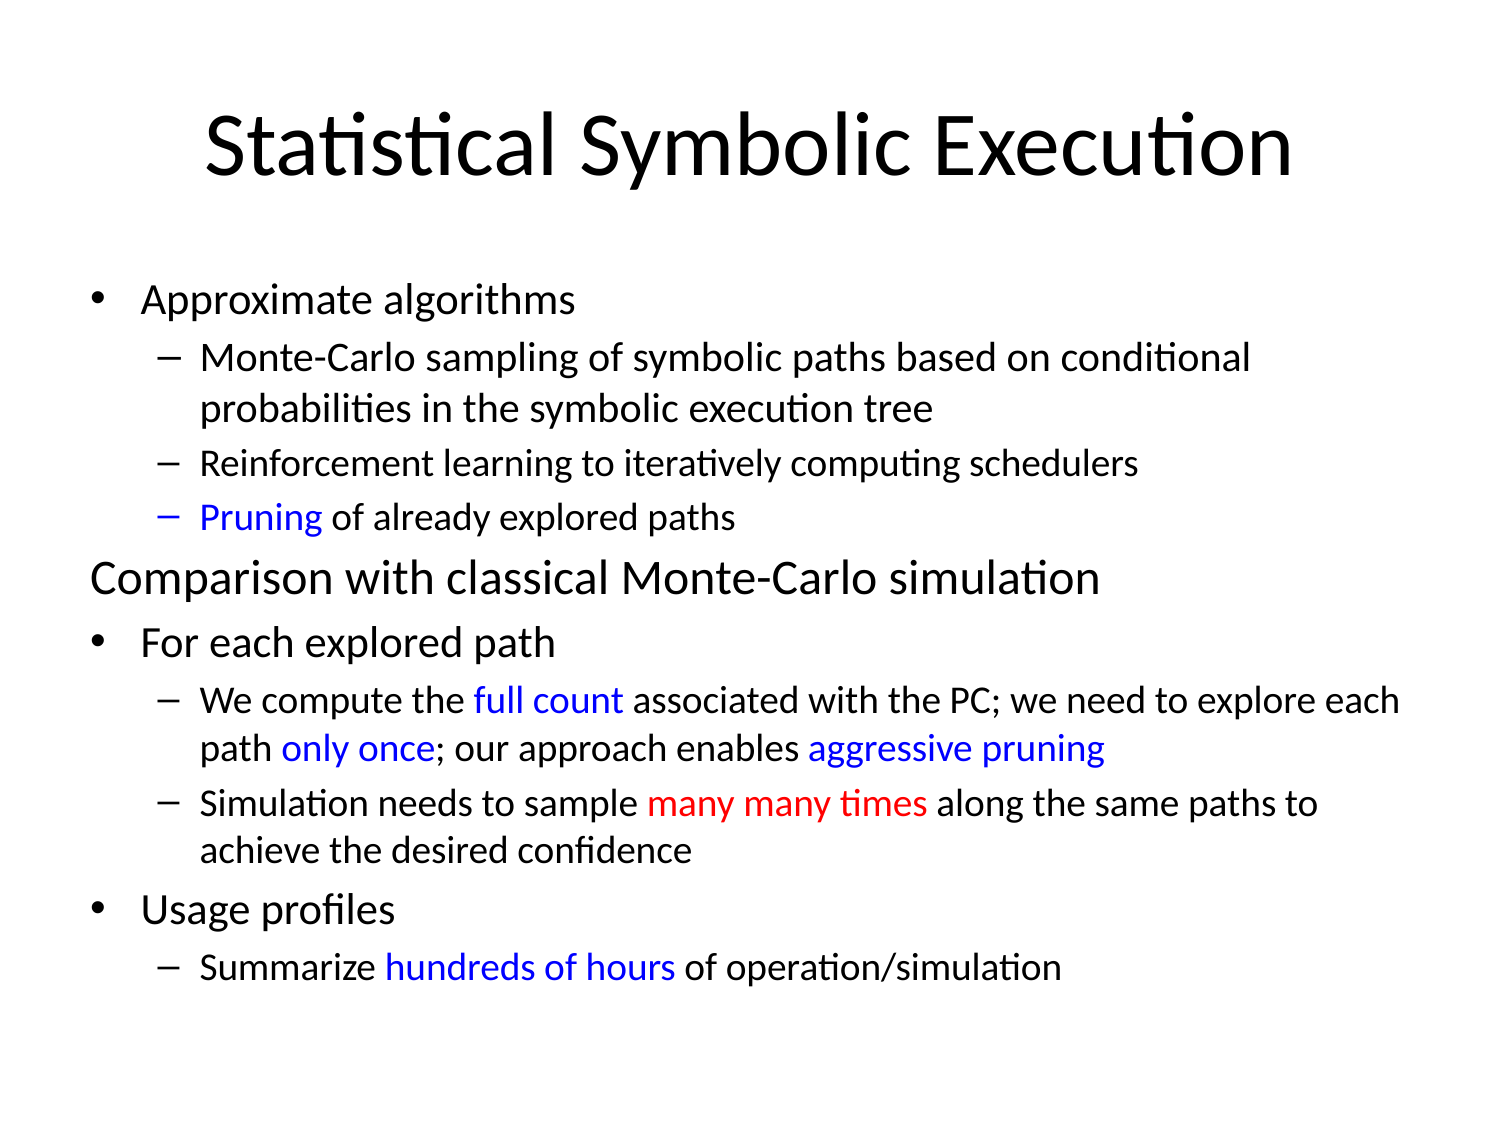

# Statistical Symbolic Execution
Approximate algorithms
Monte-Carlo sampling of symbolic paths based on conditional probabilities in the symbolic execution tree
Reinforcement learning to iteratively computing schedulers
Pruning of already explored paths
Comparison with classical Monte-Carlo simulation
For each explored path
We compute the full count associated with the PC; we need to explore each path only once; our approach enables aggressive pruning
Simulation needs to sample many many times along the same paths to achieve the desired confidence
Usage profiles
Summarize hundreds of hours of operation/simulation